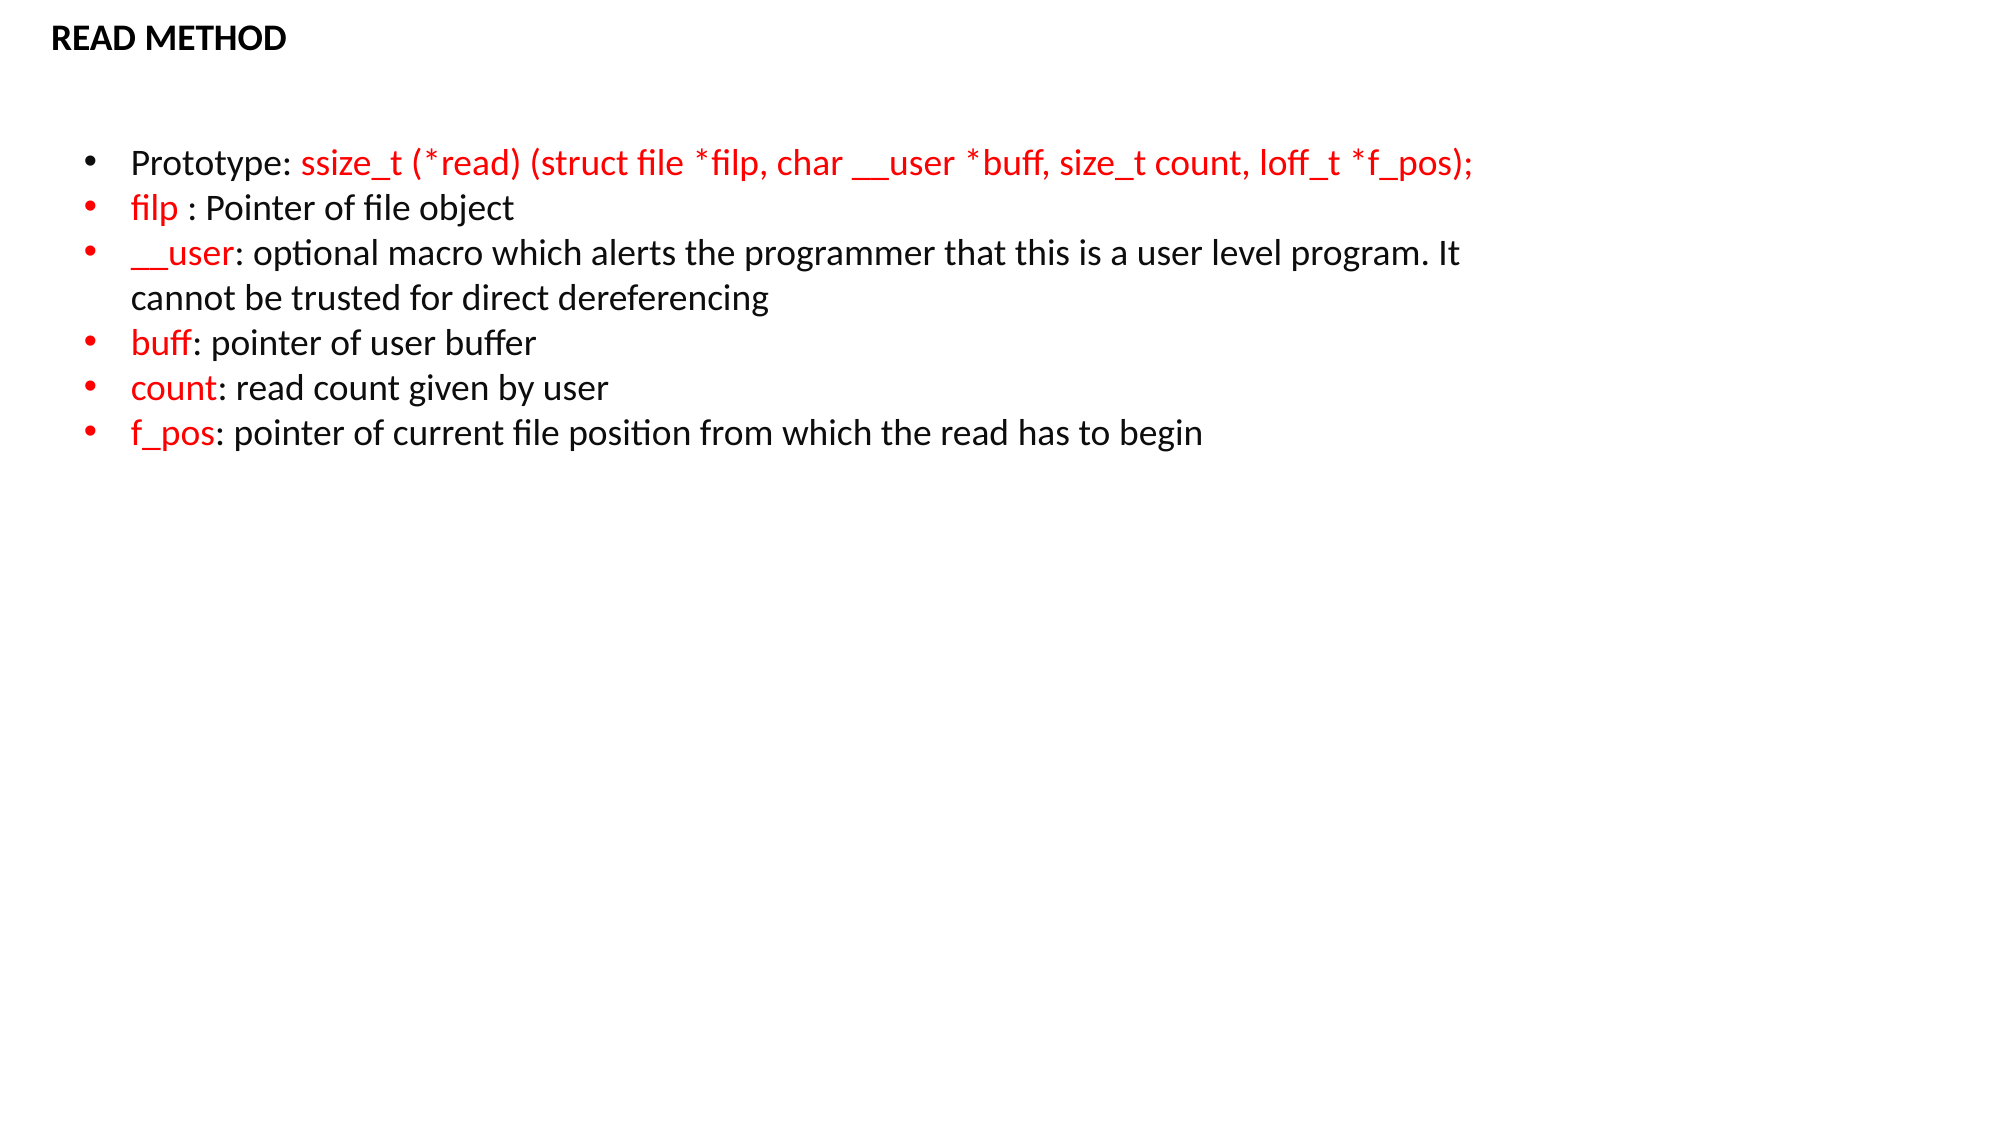

READ METHOD
Prototype: ssize_t (*read) (struct file *filp, char __user *buff, size_t count, loff_t *f_pos);
filp : Pointer of file object
__user: optional macro which alerts the programmer that this is a user level program. It cannot be trusted for direct dereferencing
buff: pointer of user buffer
count: read count given by user
f_pos: pointer of current file position from which the read has to begin